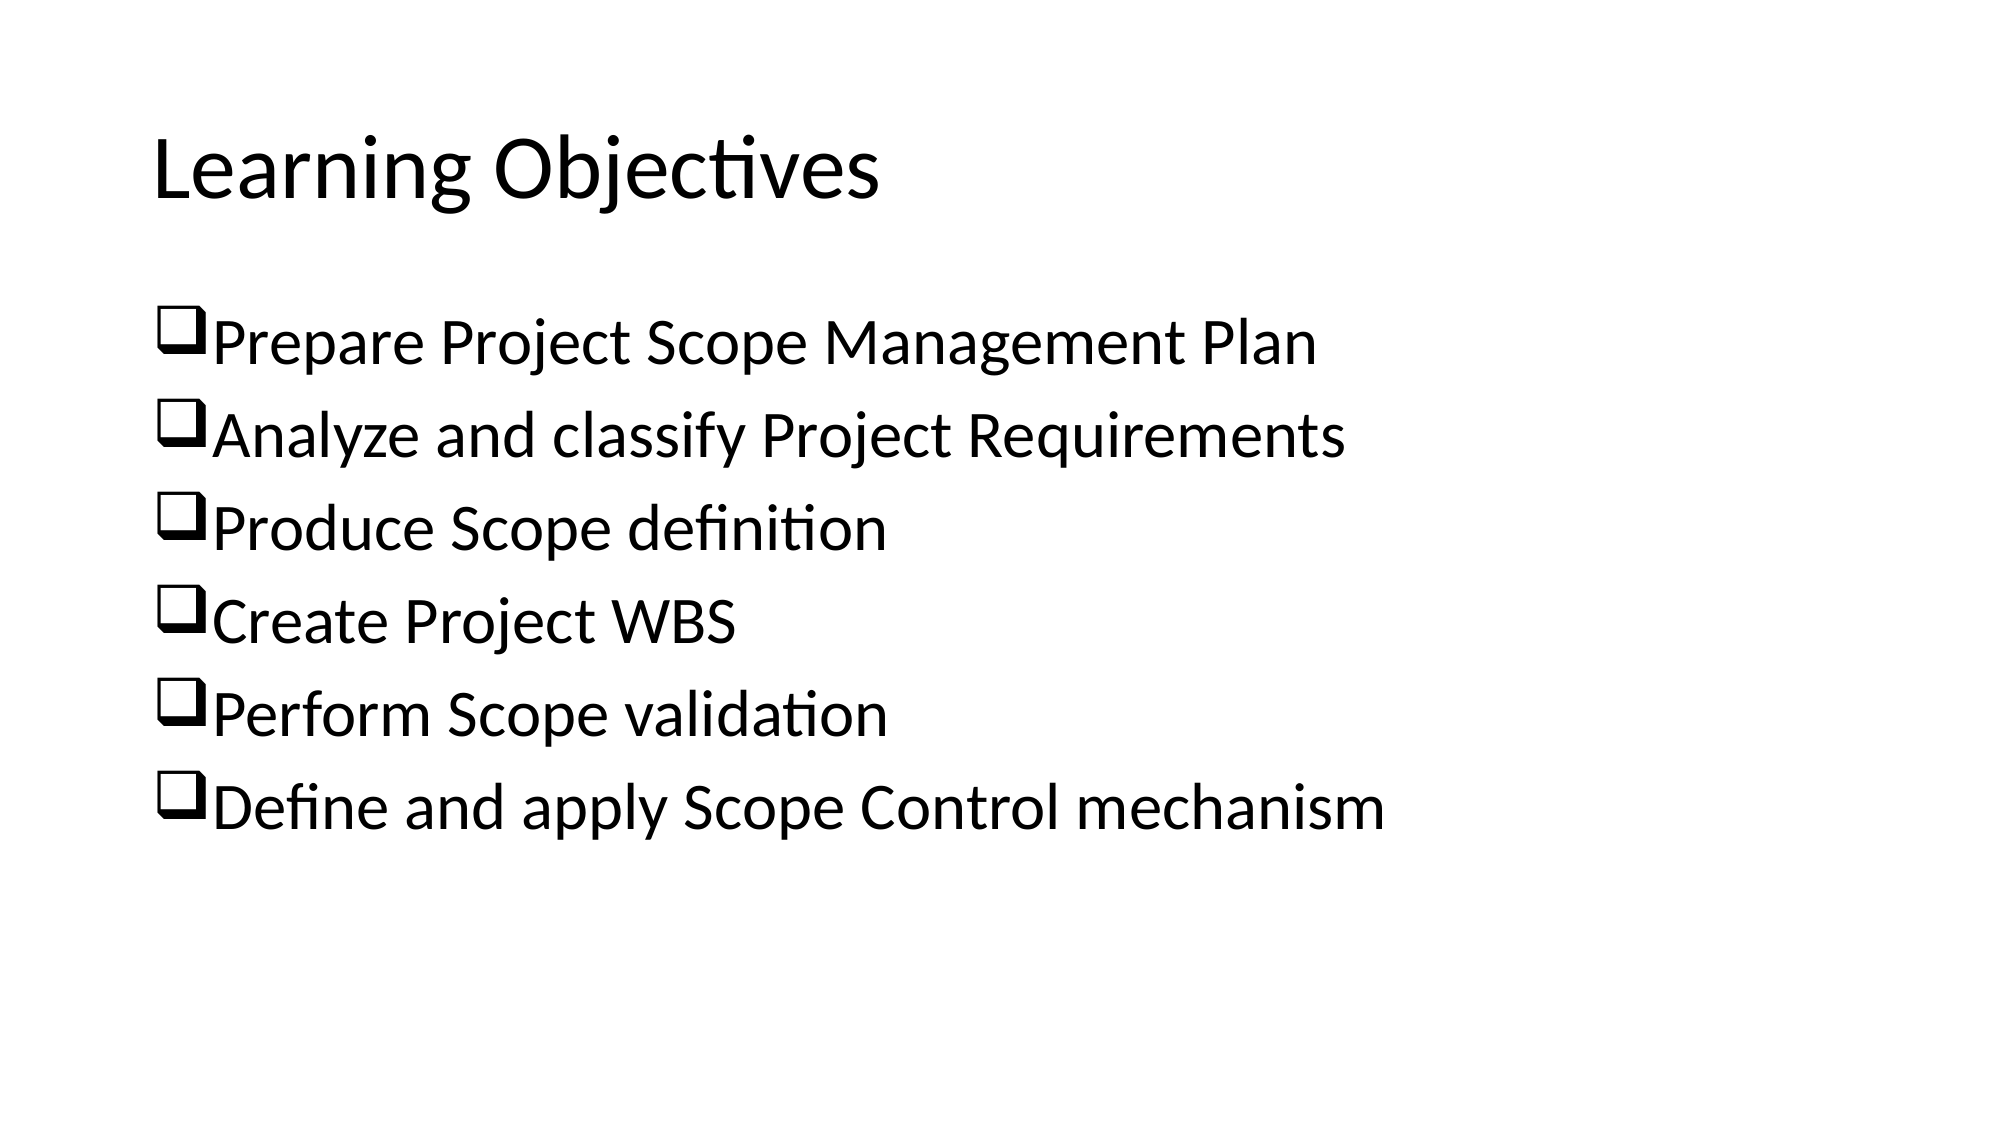

# Learning Objectives
Prepare Project Scope Management Plan
Analyze and classify Project Requirements
Produce Scope definition
Create Project WBS
Perform Scope validation
Define and apply Scope Control mechanism
The PMI Registered Education Provider logo is a registered mark of the Project Management Institute, Inc.